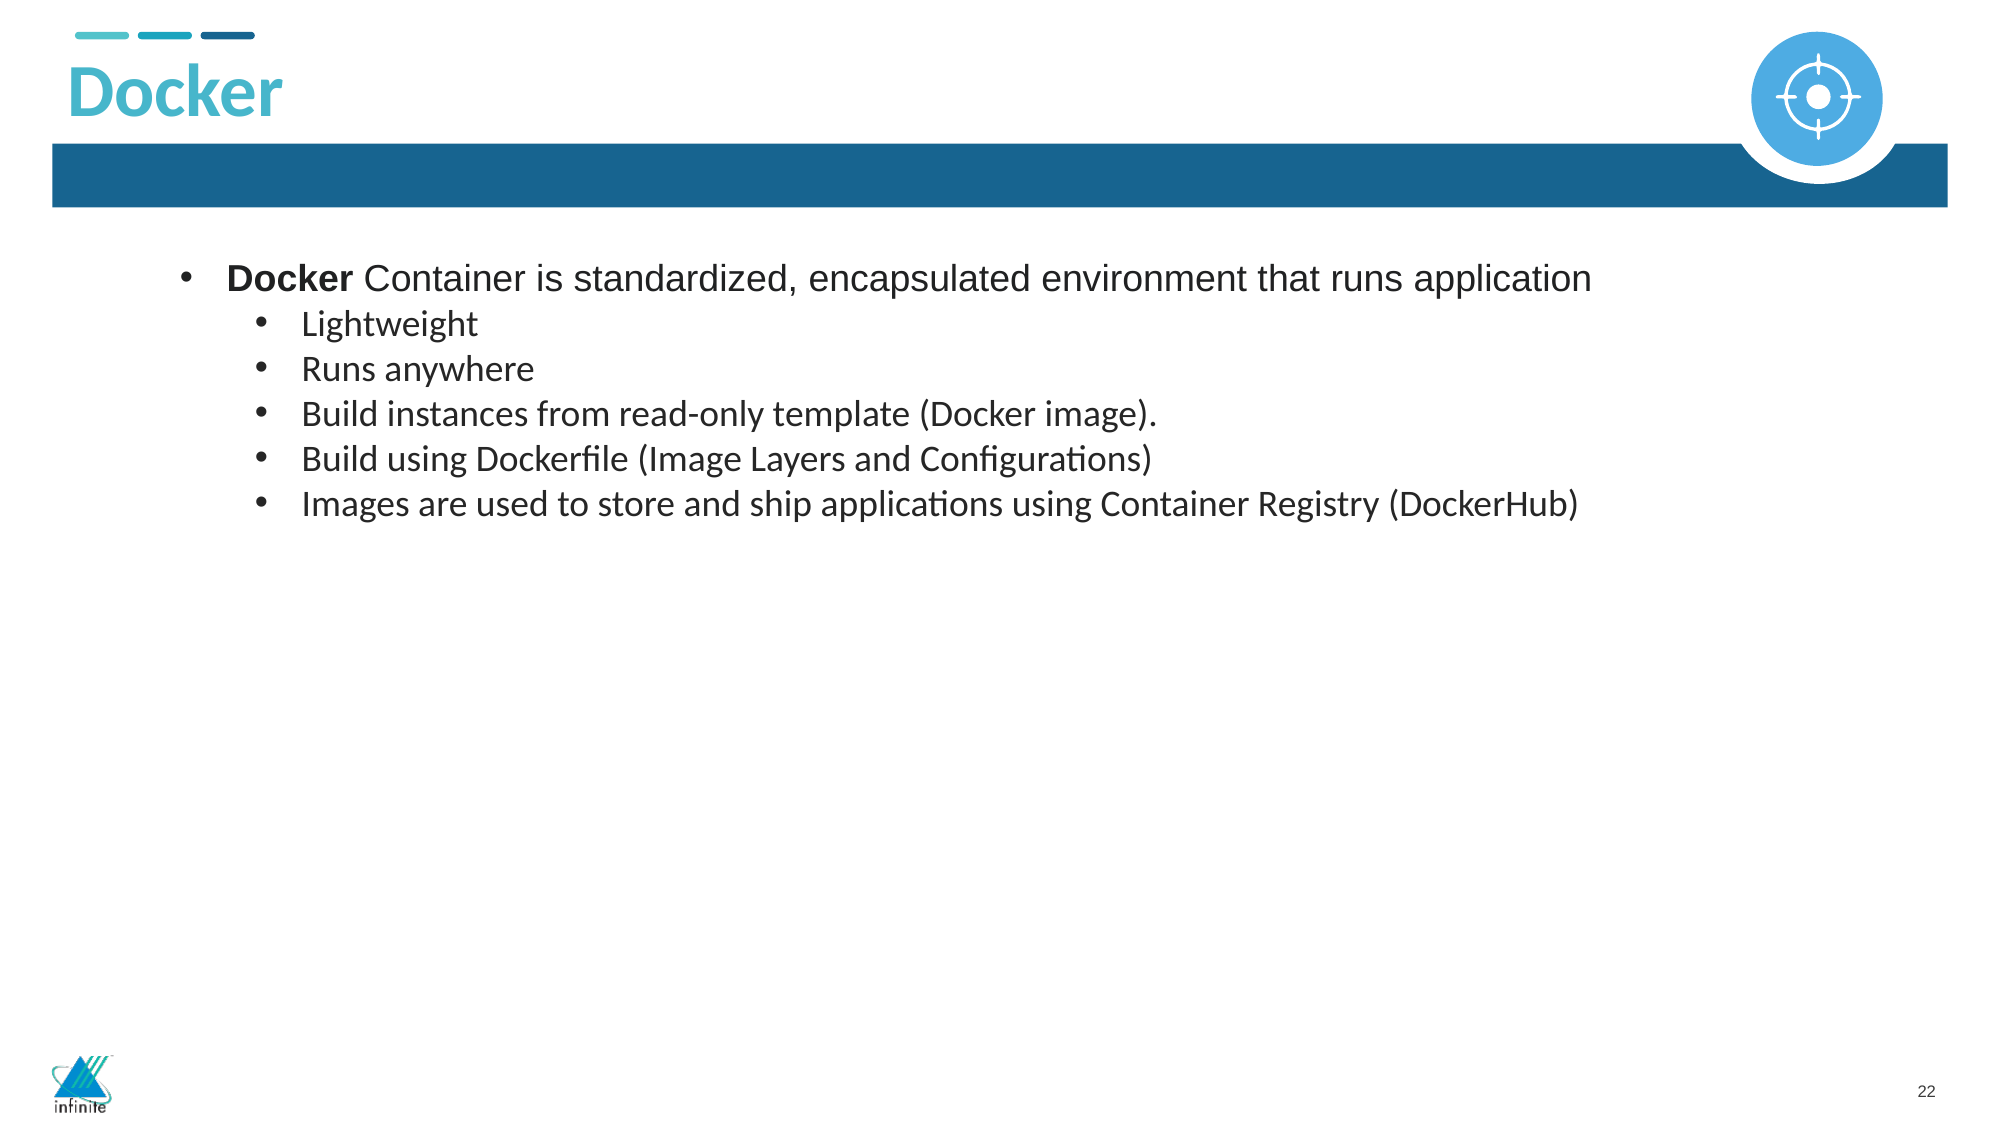

Docker

Docker Container is standardized, encapsulated environment that runs application
Lightweight
Runs anywhere
Build instances from read-only template (Docker image).
Build using Dockerfile (Image Layers and Configurations)
Images are used to store and ship applications using Container Registry (DockerHub)